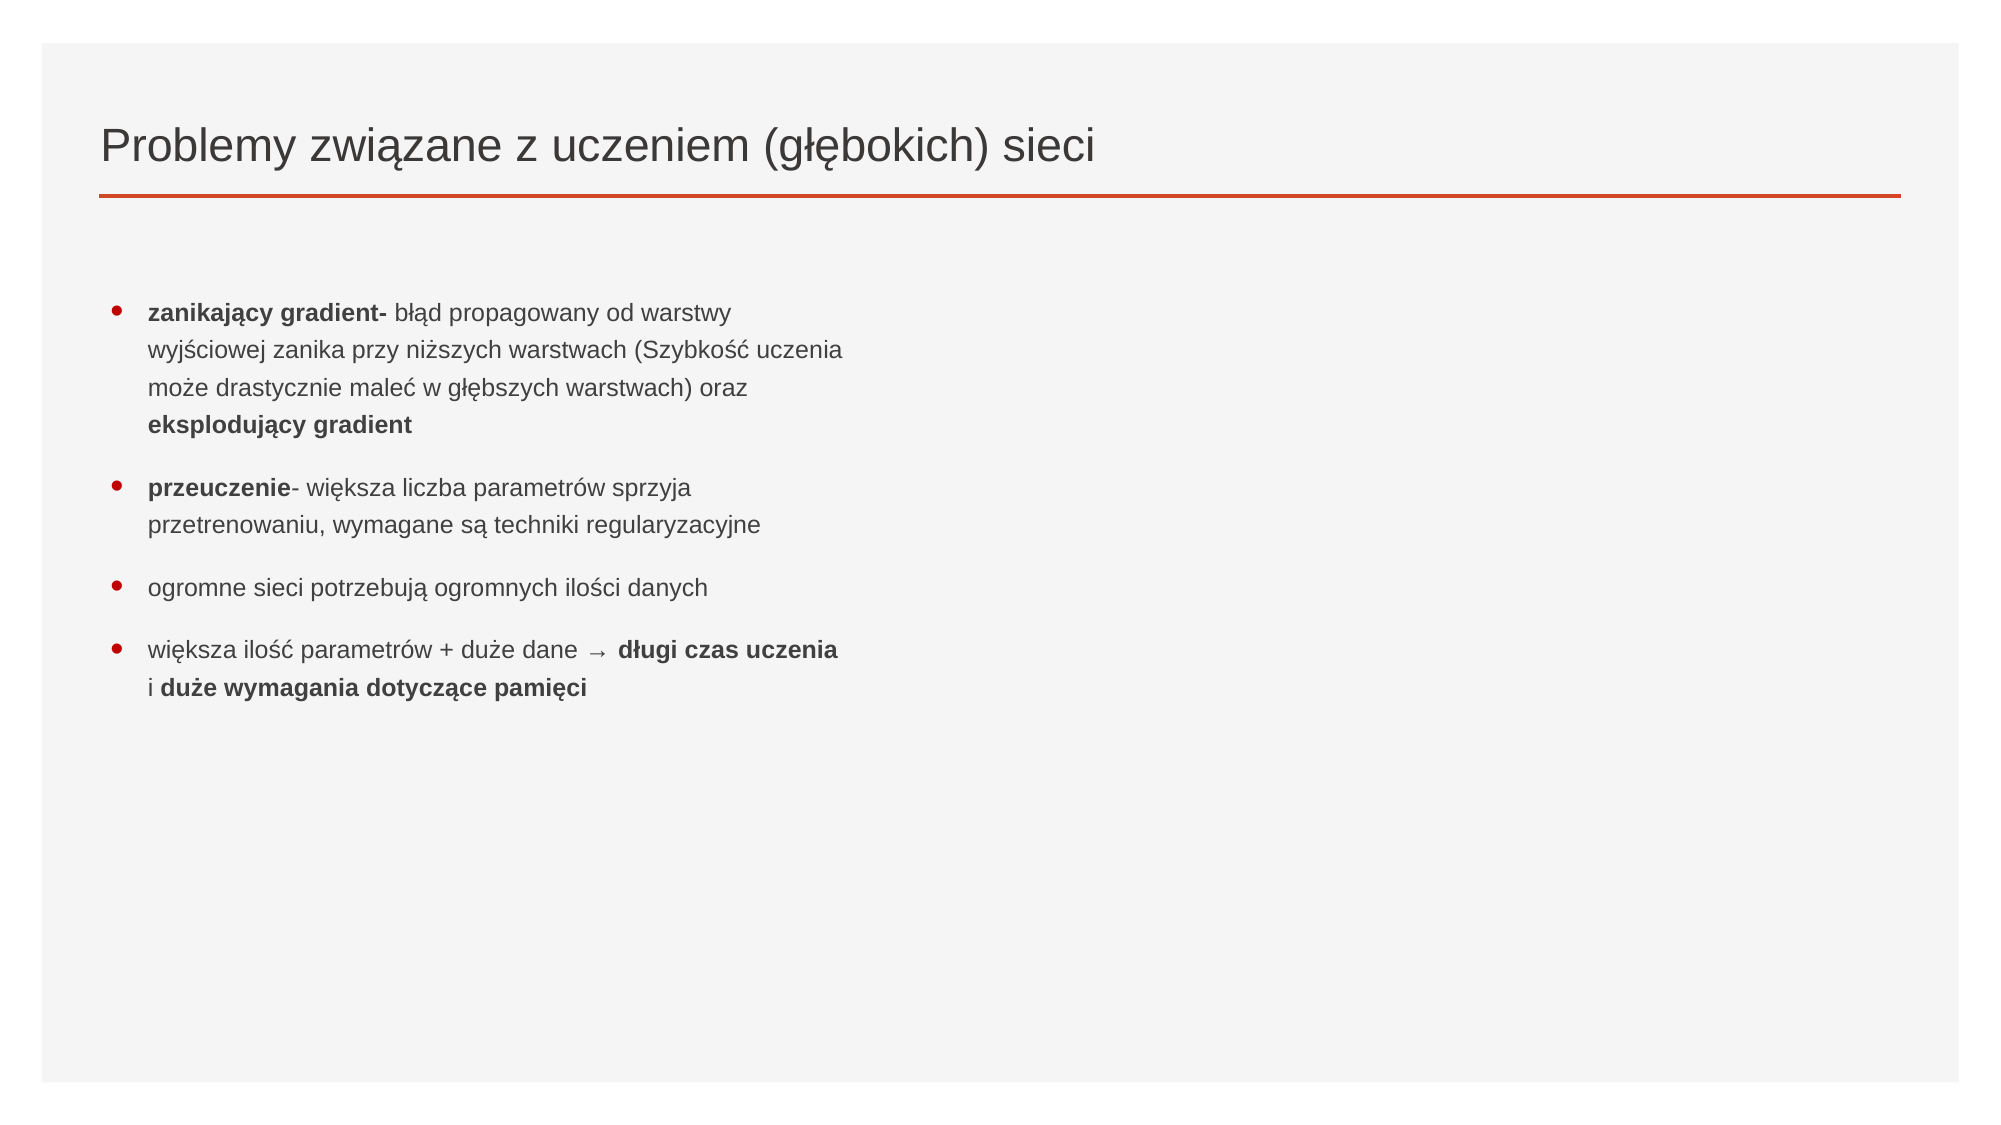

# Problemy związane z uczeniem (głębokich) sieci
zanikający gradient- błąd propagowany od warstwy wyjściowej zanika przy niższych warstwach (Szybkość uczenia może drastycznie maleć w głębszych warstwach) oraz eksplodujący gradient
przeuczenie- większa liczba parametrów sprzyja przetrenowaniu, wymagane są techniki regularyzacyjne
ogromne sieci potrzebują ogromnych ilości danych
większa ilość parametrów + duże dane → długi czas uczenia i duże wymagania dotyczące pamięci